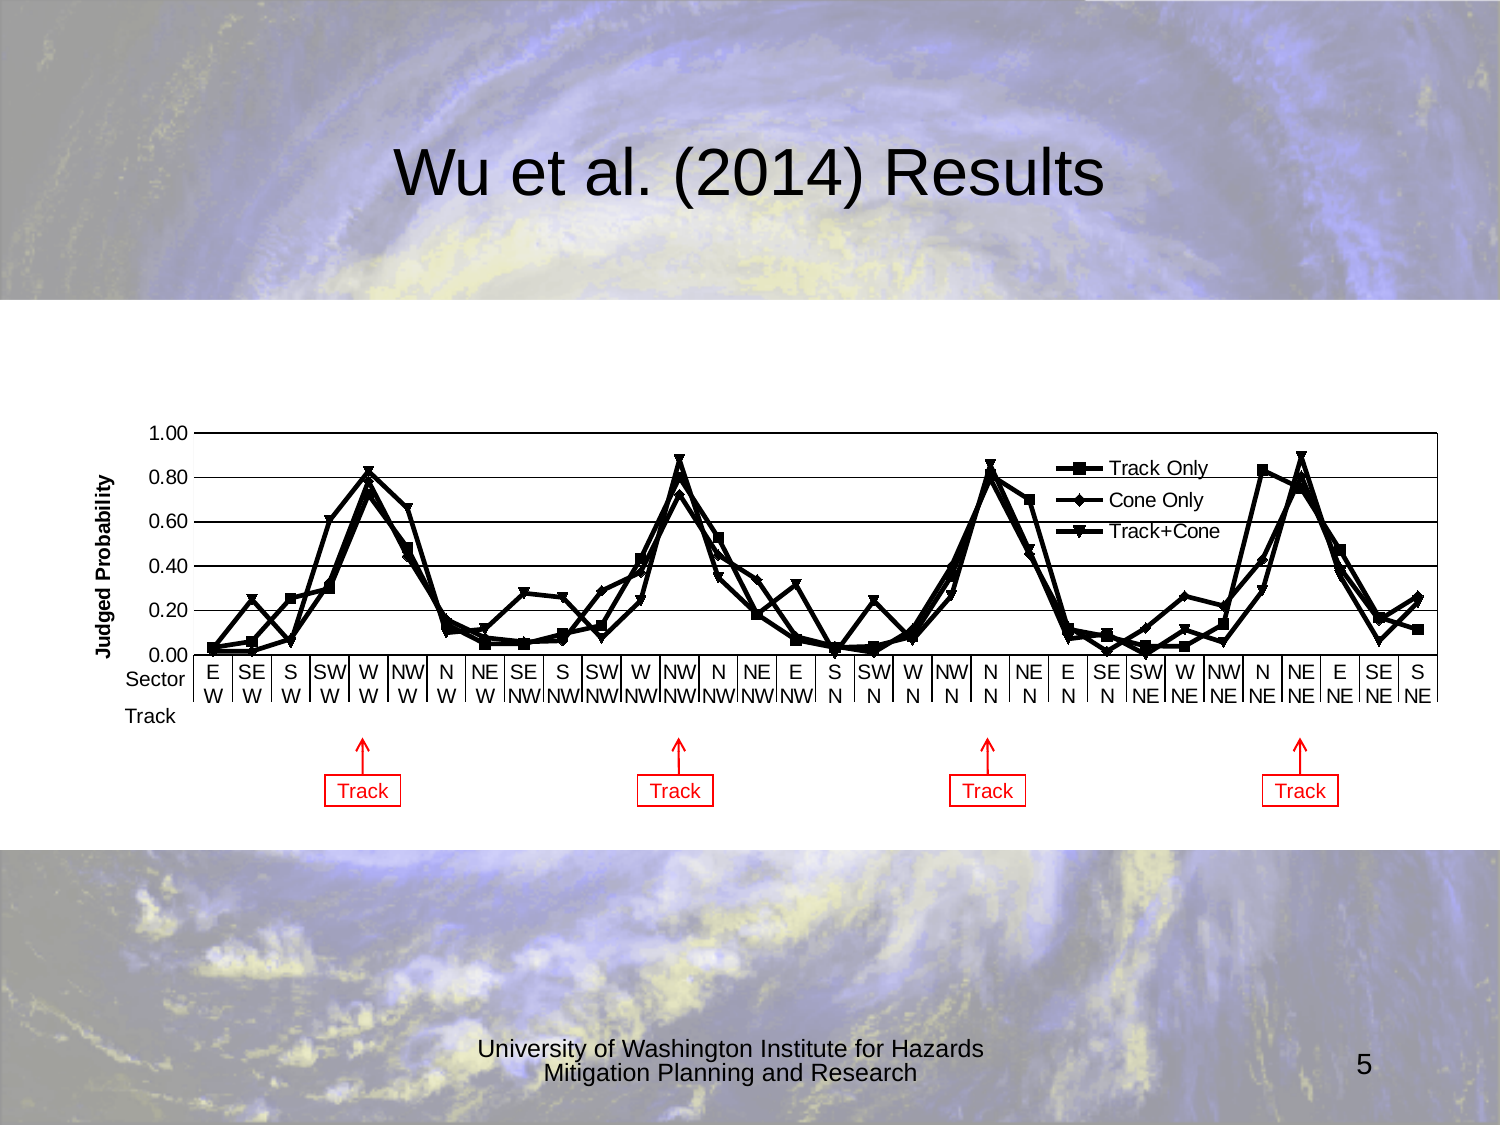

# Wu et al. (2014) Results

### Chart

| Category | Track Only | Cone Only | Track+Cone |
|---|---|---|---|
| E | 0.0333333333333333 | 0.0166666666666667 | 0.0294117647058823 |
| SE | 0.0611111111111111 | 0.0166666666666667 | 0.25 |
| S | 0.255555555555556 | 0.0722222222222222 | 0.0555555555555555 |
| SW | 0.3 | 0.327777777777778 | 0.605555555555556 |
| W | 0.722222222222222 | 0.783333333333333 | 0.827777777777778 |
| NW | 0.483333333333333 | 0.444444444444444 | 0.661111111111111 |
| N | 0.138888888888889 | 0.161111111111111 | 0.1 |
| NE | 0.05 | 0.0777777777777778 | 0.116666666666667 |
| SE | 0.05 | 0.0588888888888889 | 0.278388888888889 |
| S | 0.0944444444444444 | 0.0638888888888889 | 0.258888888888889 |
| SW | 0.133333333333333 | 0.288888888888889 | 0.075 |
| W | 0.433333333333333 | 0.372222222222222 | 0.243888888888889 |
| NW | 0.8 | 0.723888888888889 | 0.878888888888889 |
| N | 0.528333333333333 | 0.45 | 0.348888888888889 |
| NE | 0.183333333333333 | 0.338888888888889 | 0.183333333333333 |
| E | 0.0677777777777778 | 0.0833333333333333 | 0.316666666666667 |
| S | 0.0333333333333333 | 0.0388888888888889 | 0.00588235294117647 |
| SW | 0.0388888888888889 | 0.0111111111111111 | 0.244444444444444 |
| W | 0.0833333333333333 | 0.116666666666667 | 0.0666666666666667 |
| NW | 0.355555555555555 | 0.4 | 0.266666666666667 |
| N | 0.811111111111111 | 0.794444444444444 | 0.855555555555555 |
| NE | 0.7 | 0.455555555555556 | 0.472222222222222 |
| E | 0.116666666666667 | 0.127777777777778 | 0.0722222222222222 |
| SE | 0.0833333333333333 | 0.0166666666666667 | 0.0944444444444444 |
| SW | 0.04 | 0.121666666666667 | 0.00172222222222222 |
| W | 0.0388888888888889 | 0.265555555555556 | 0.113888888888889 |
| NW | 0.138888888888889 | 0.221111111111111 | 0.0561111111111111 |
| N | 0.833333333333333 | 0.430555555555555 | 0.288888888888889 |
| NE | 0.75 | 0.805555555555555 | 0.892777777777778 |
| E | 0.472222222222222 | 0.391666666666667 | 0.355555555555556 |
| SE | 0.169444444444444 | 0.157222222222222 | 0.0611111111111111 |
| S | 0.113888888888889 | 0.265555555555555 | 0.237222222222222 |
Sector
Track
Track
Track
Track
Track
University of Washington Institute for Hazards Mitigation Planning and Research
5